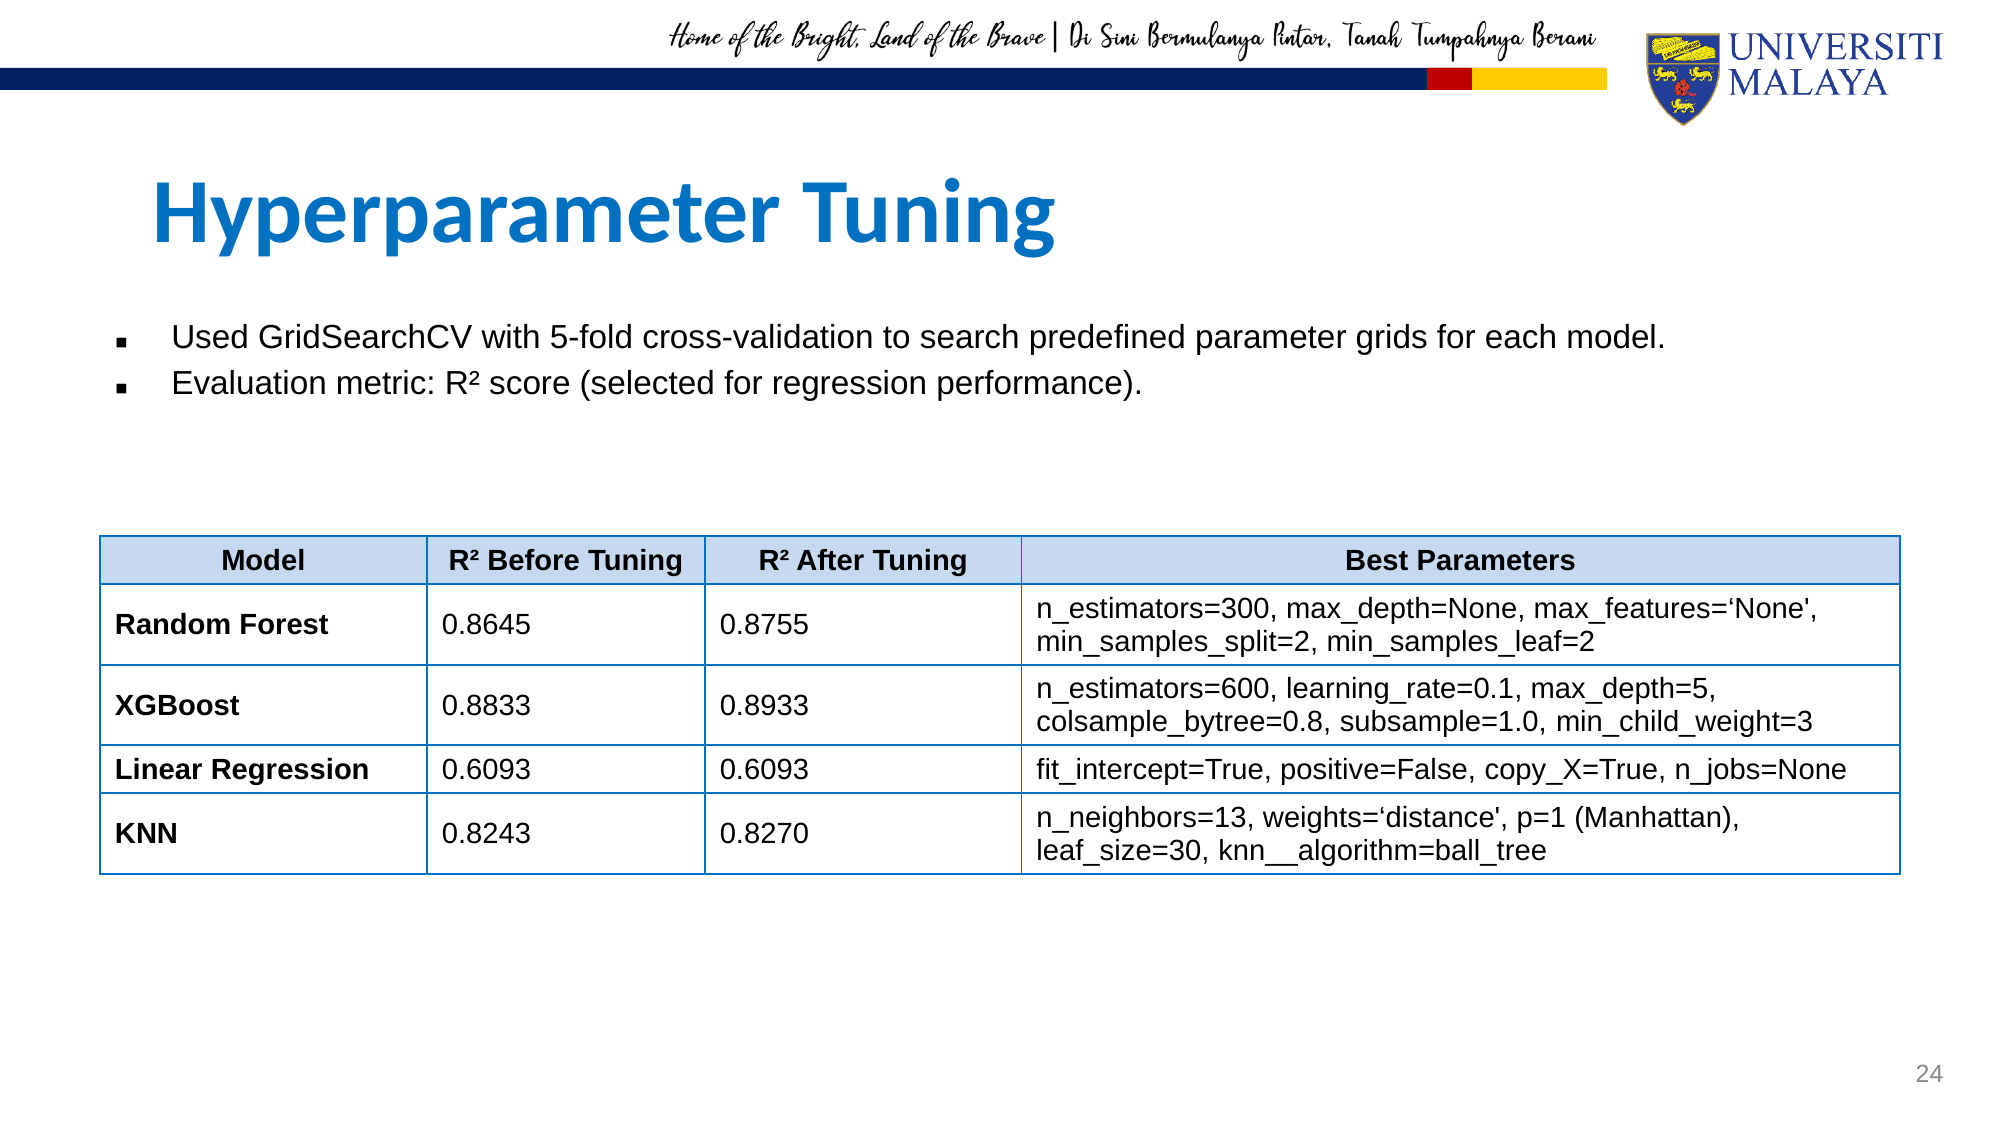

# Hyperparameter Tuning
Used GridSearchCV with 5-fold cross-validation to search predefined parameter grids for each model.
Evaluation metric: R² score (selected for regression performance).
| Model | R² Before Tuning | R² After Tuning | Best Parameters |
| --- | --- | --- | --- |
| Random Forest | 0.8645 | 0.8755 | n\_estimators=300, max\_depth=None, max\_features=‘None', min\_samples\_split=2, min\_samples\_leaf=2 |
| XGBoost | 0.8833 | 0.8933 | n\_estimators=600, learning\_rate=0.1, max\_depth=5, colsample\_bytree=0.8, subsample=1.0, min\_child\_weight=3 |
| Linear Regression | 0.6093 | 0.6093 | fit\_intercept=True, positive=False, copy\_X=True, n\_jobs=None |
| KNN | 0.8243 | 0.8270 | n\_neighbors=13, weights=‘distance', p=1 (Manhattan), leaf\_size=30, knn\_\_algorithm=ball\_tree |
24